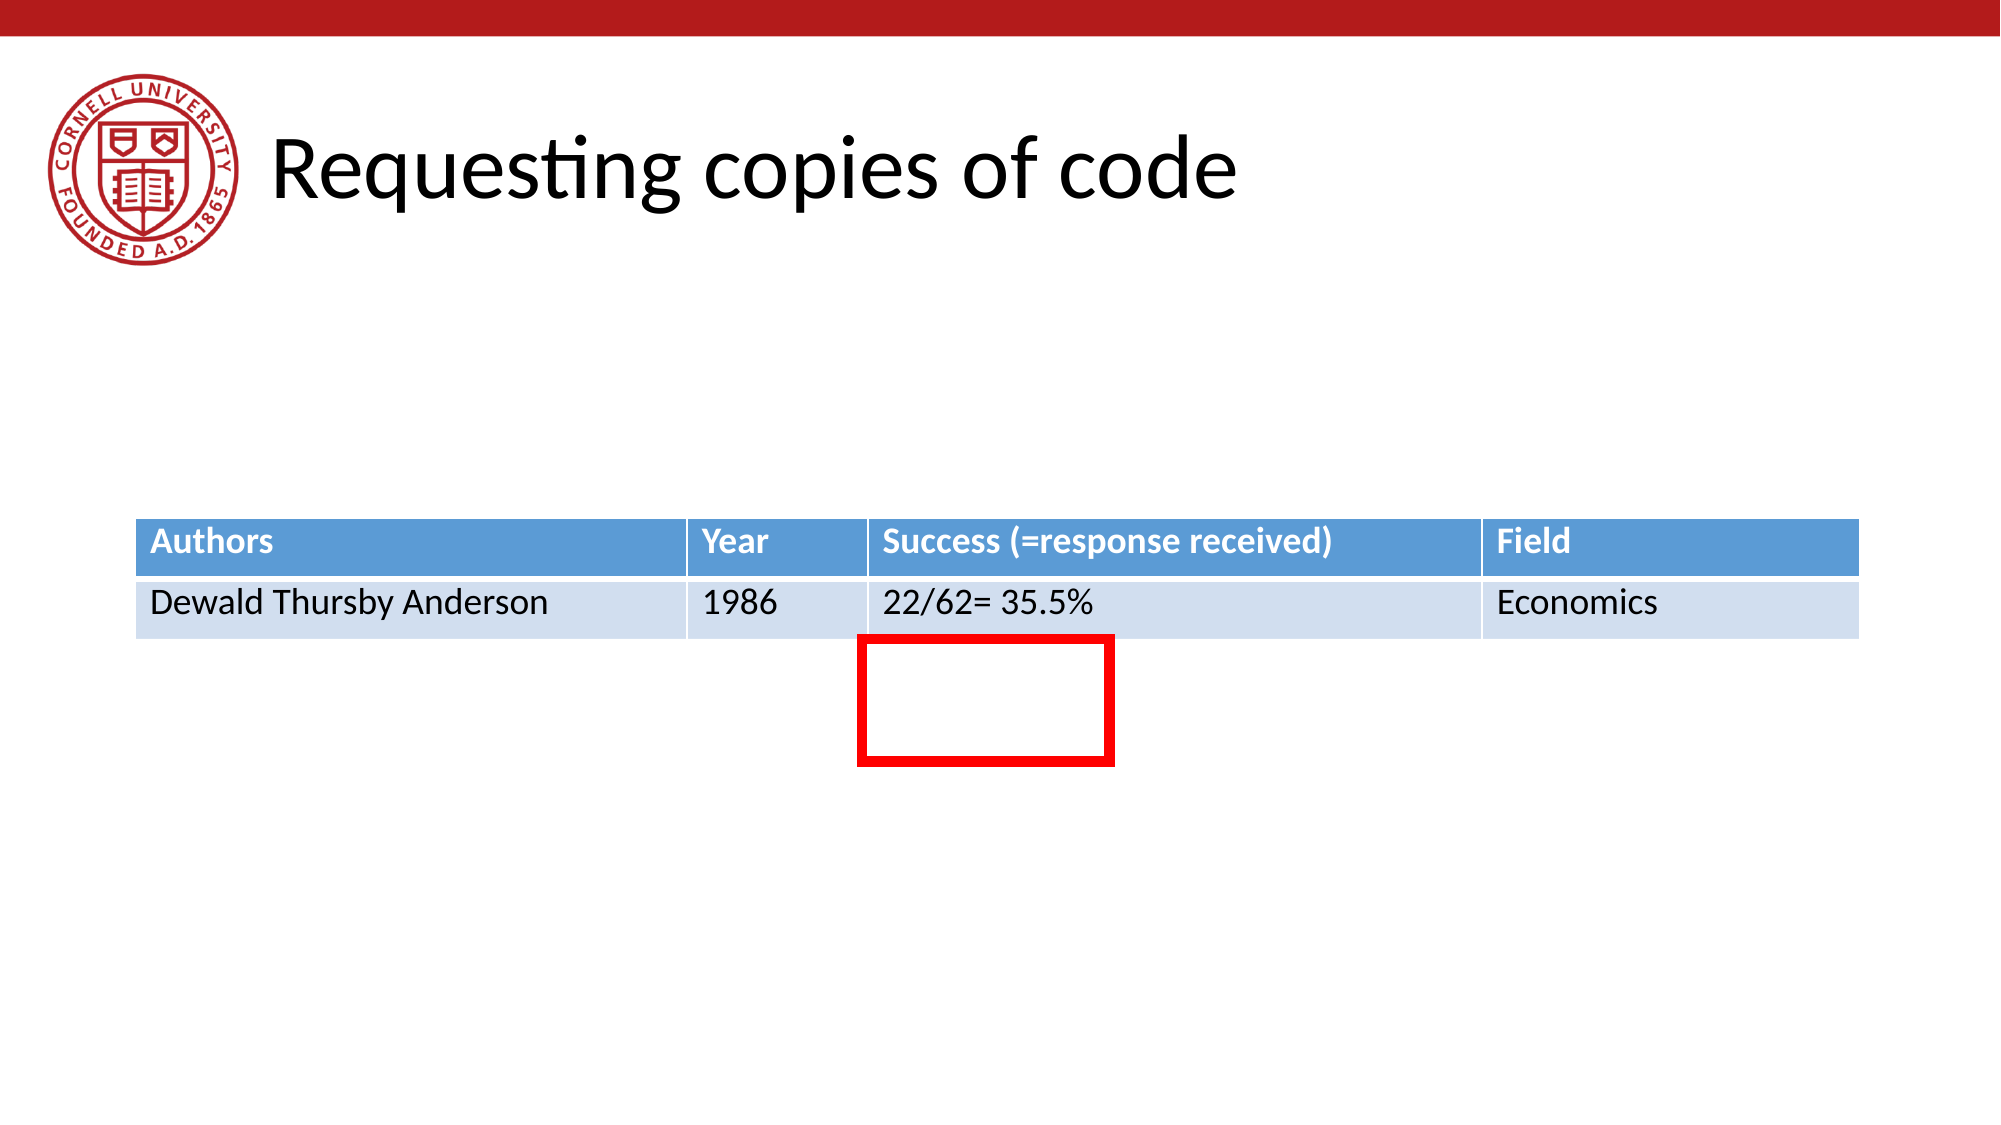

# Requesting copies of code
| Authors | Year | Success (=response received) | Field |
| --- | --- | --- | --- |
| Dewald Thursby Anderson | 1986 | 22/62= 35.5% | Economics |
| Chang Li | 2017 | 11/26 = 42% | Macroeconomics |
| Our analysis (Kingi et al) | 2017 | 48/117 = 41% (materials: 12) | Specific journal |